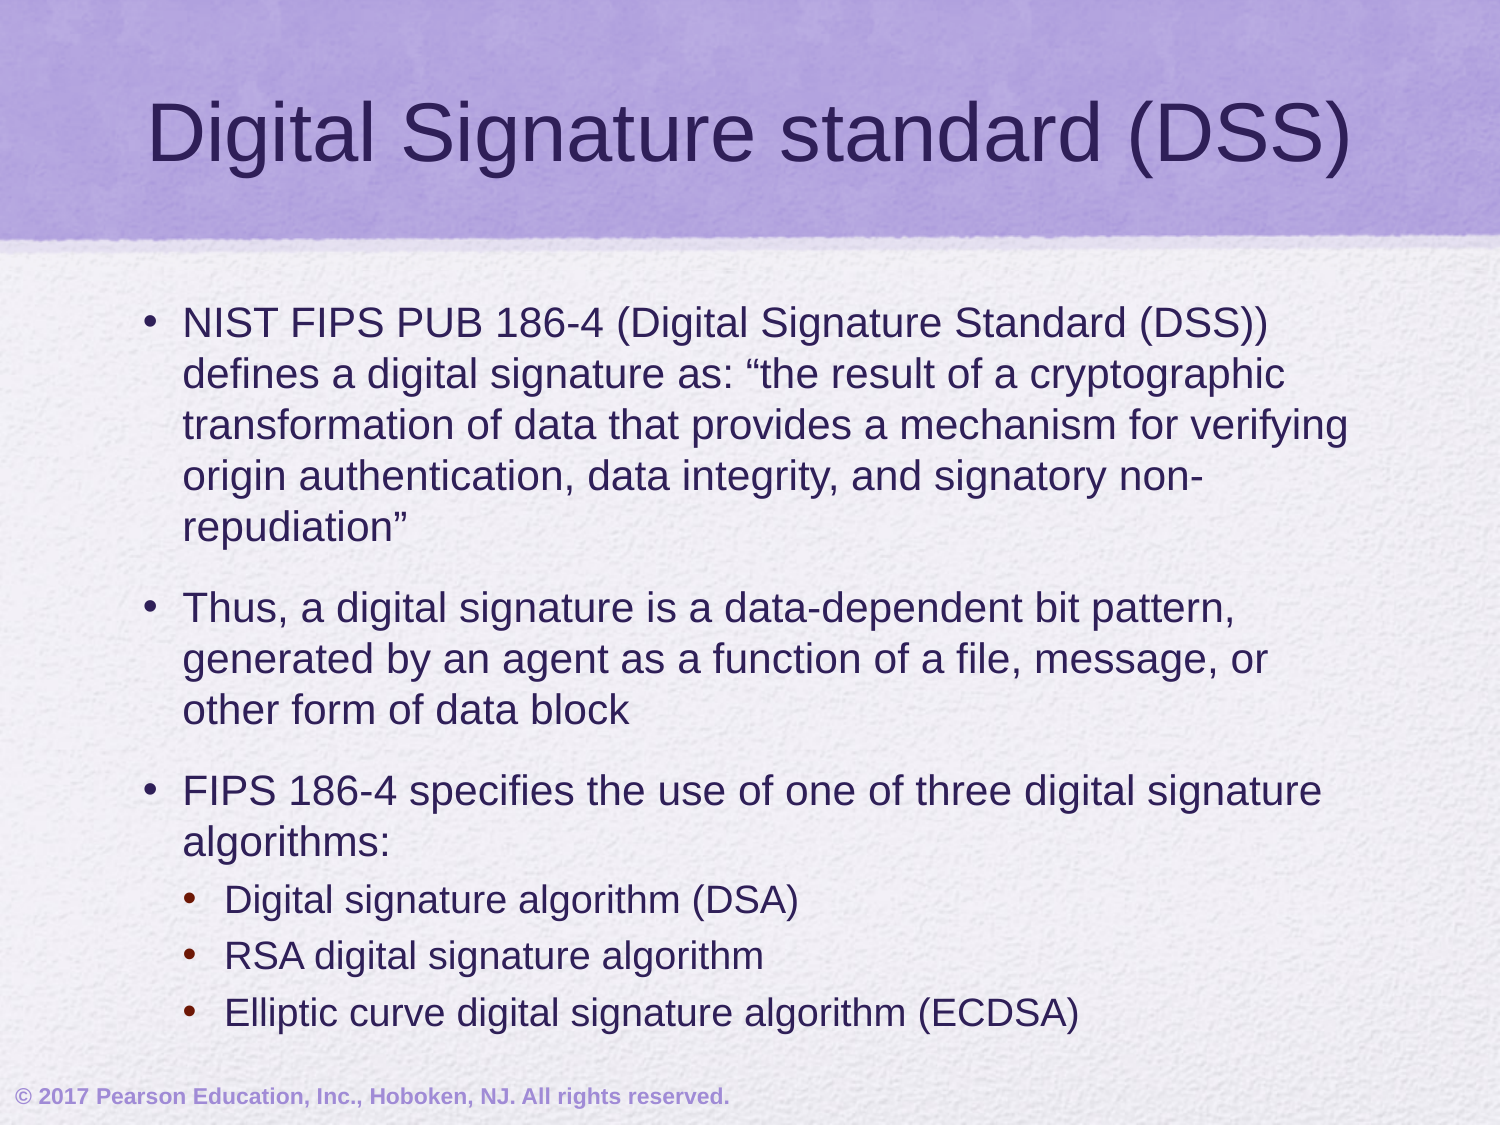

# Digital Signature standard (DSS)
NIST FIPS PUB 186-4 (Digital Signature Standard (DSS)) defines a digital signature as: “the result of a cryptographic transformation of data that provides a mechanism for verifying origin authentication, data integrity, and signatory non-repudiation”
Thus, a digital signature is a data-dependent bit pattern, generated by an agent as a function of a file, message, or other form of data block
FIPS 186-4 specifies the use of one of three digital signature algorithms:
Digital signature algorithm (DSA)
RSA digital signature algorithm
Elliptic curve digital signature algorithm (ECDSA)
© 2017 Pearson Education, Inc., Hoboken, NJ. All rights reserved.